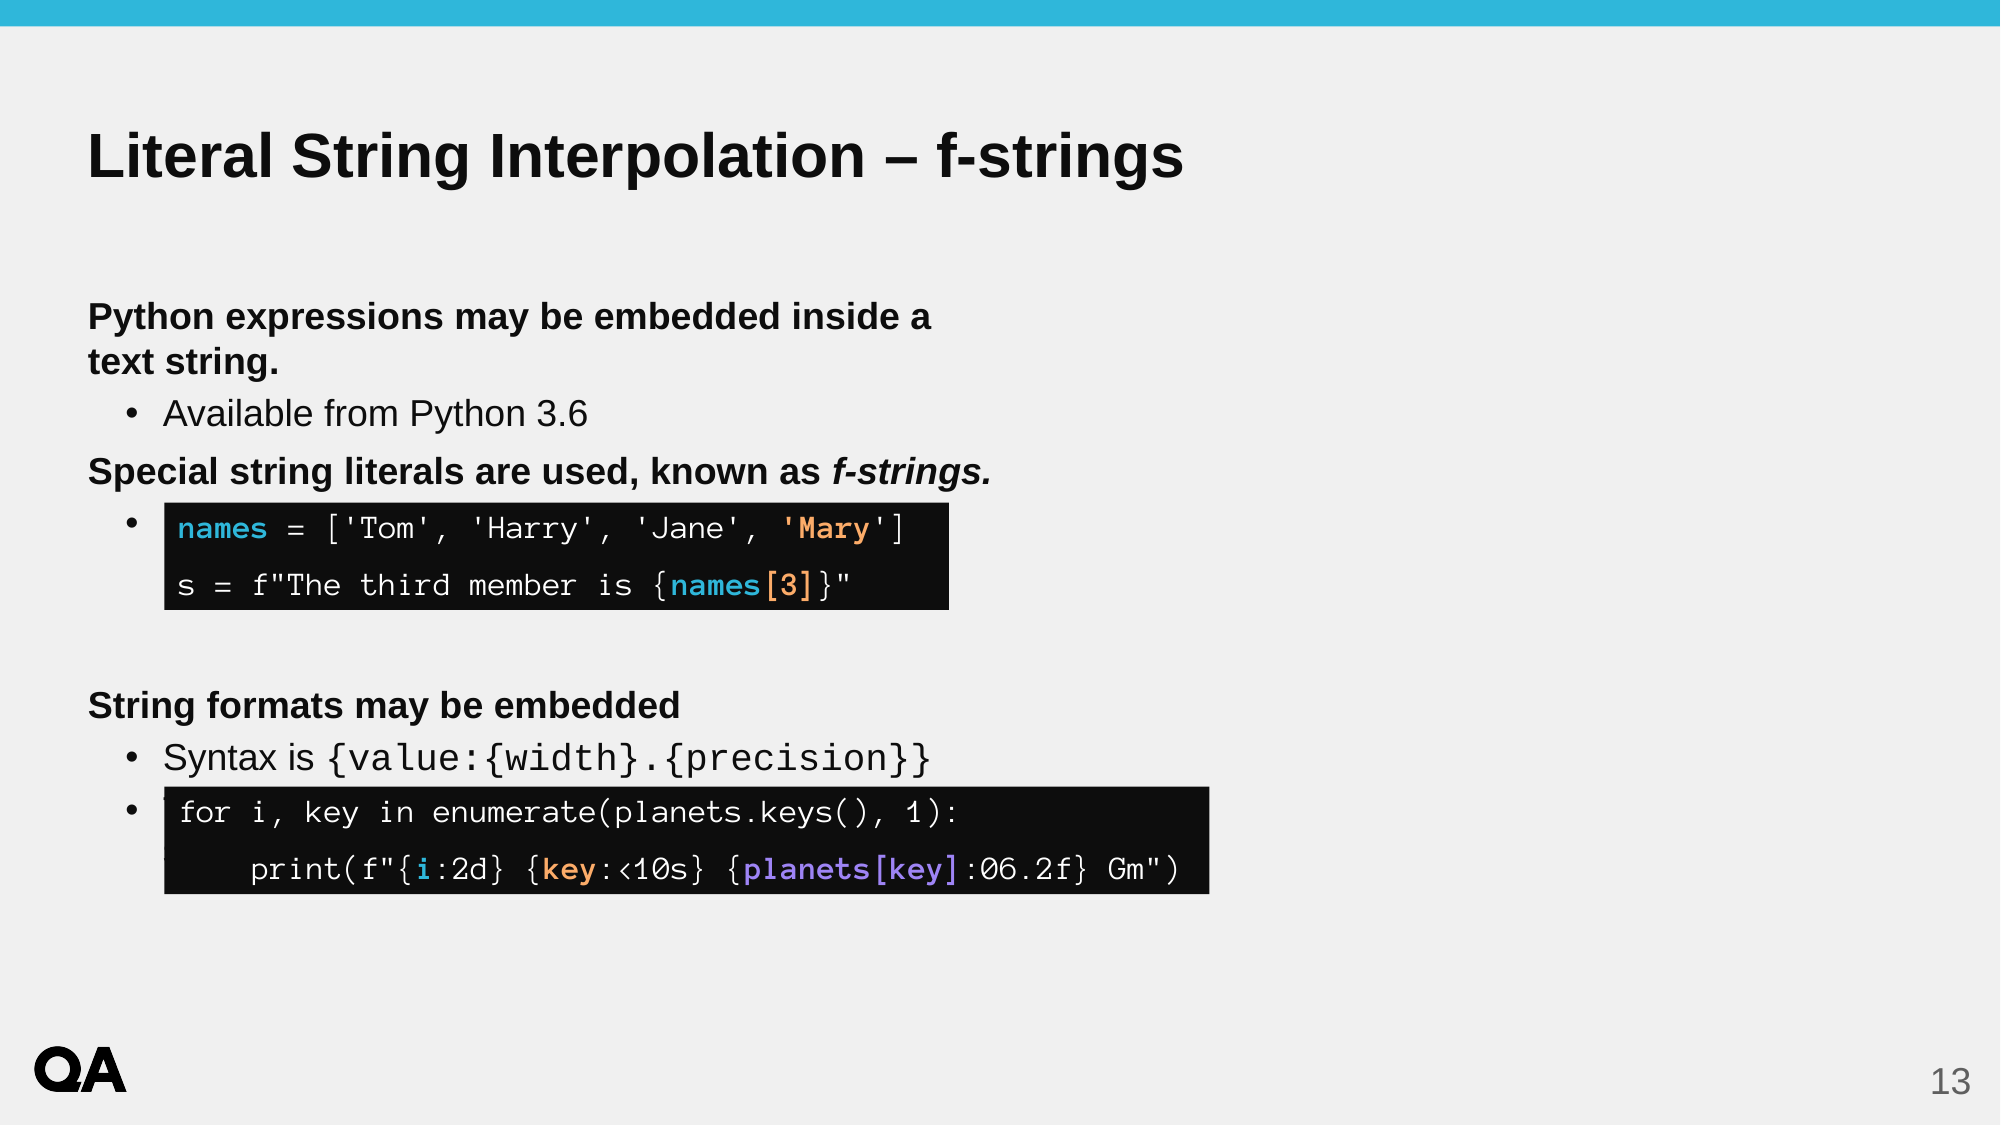

# Literal String Interpolation – f-strings
Python expressions may be embedded inside a text string.
Available from Python 3.6
Special string literals are used, known as f-strings.
Embed a python expression inside braces.

String formats may be embedded
Syntax is {value:{width}.{precision}}
This is the planets example rewritten to use an f-string.

names = ['Tom', 'Harry', 'Jane', 'Mary']
s = f"The third member is {names[3]}"
for i, key in enumerate(planets.keys(), 1):
    print(f"{i:2d} {key:<10s} {planets[key]:06.2f} Gm")
13